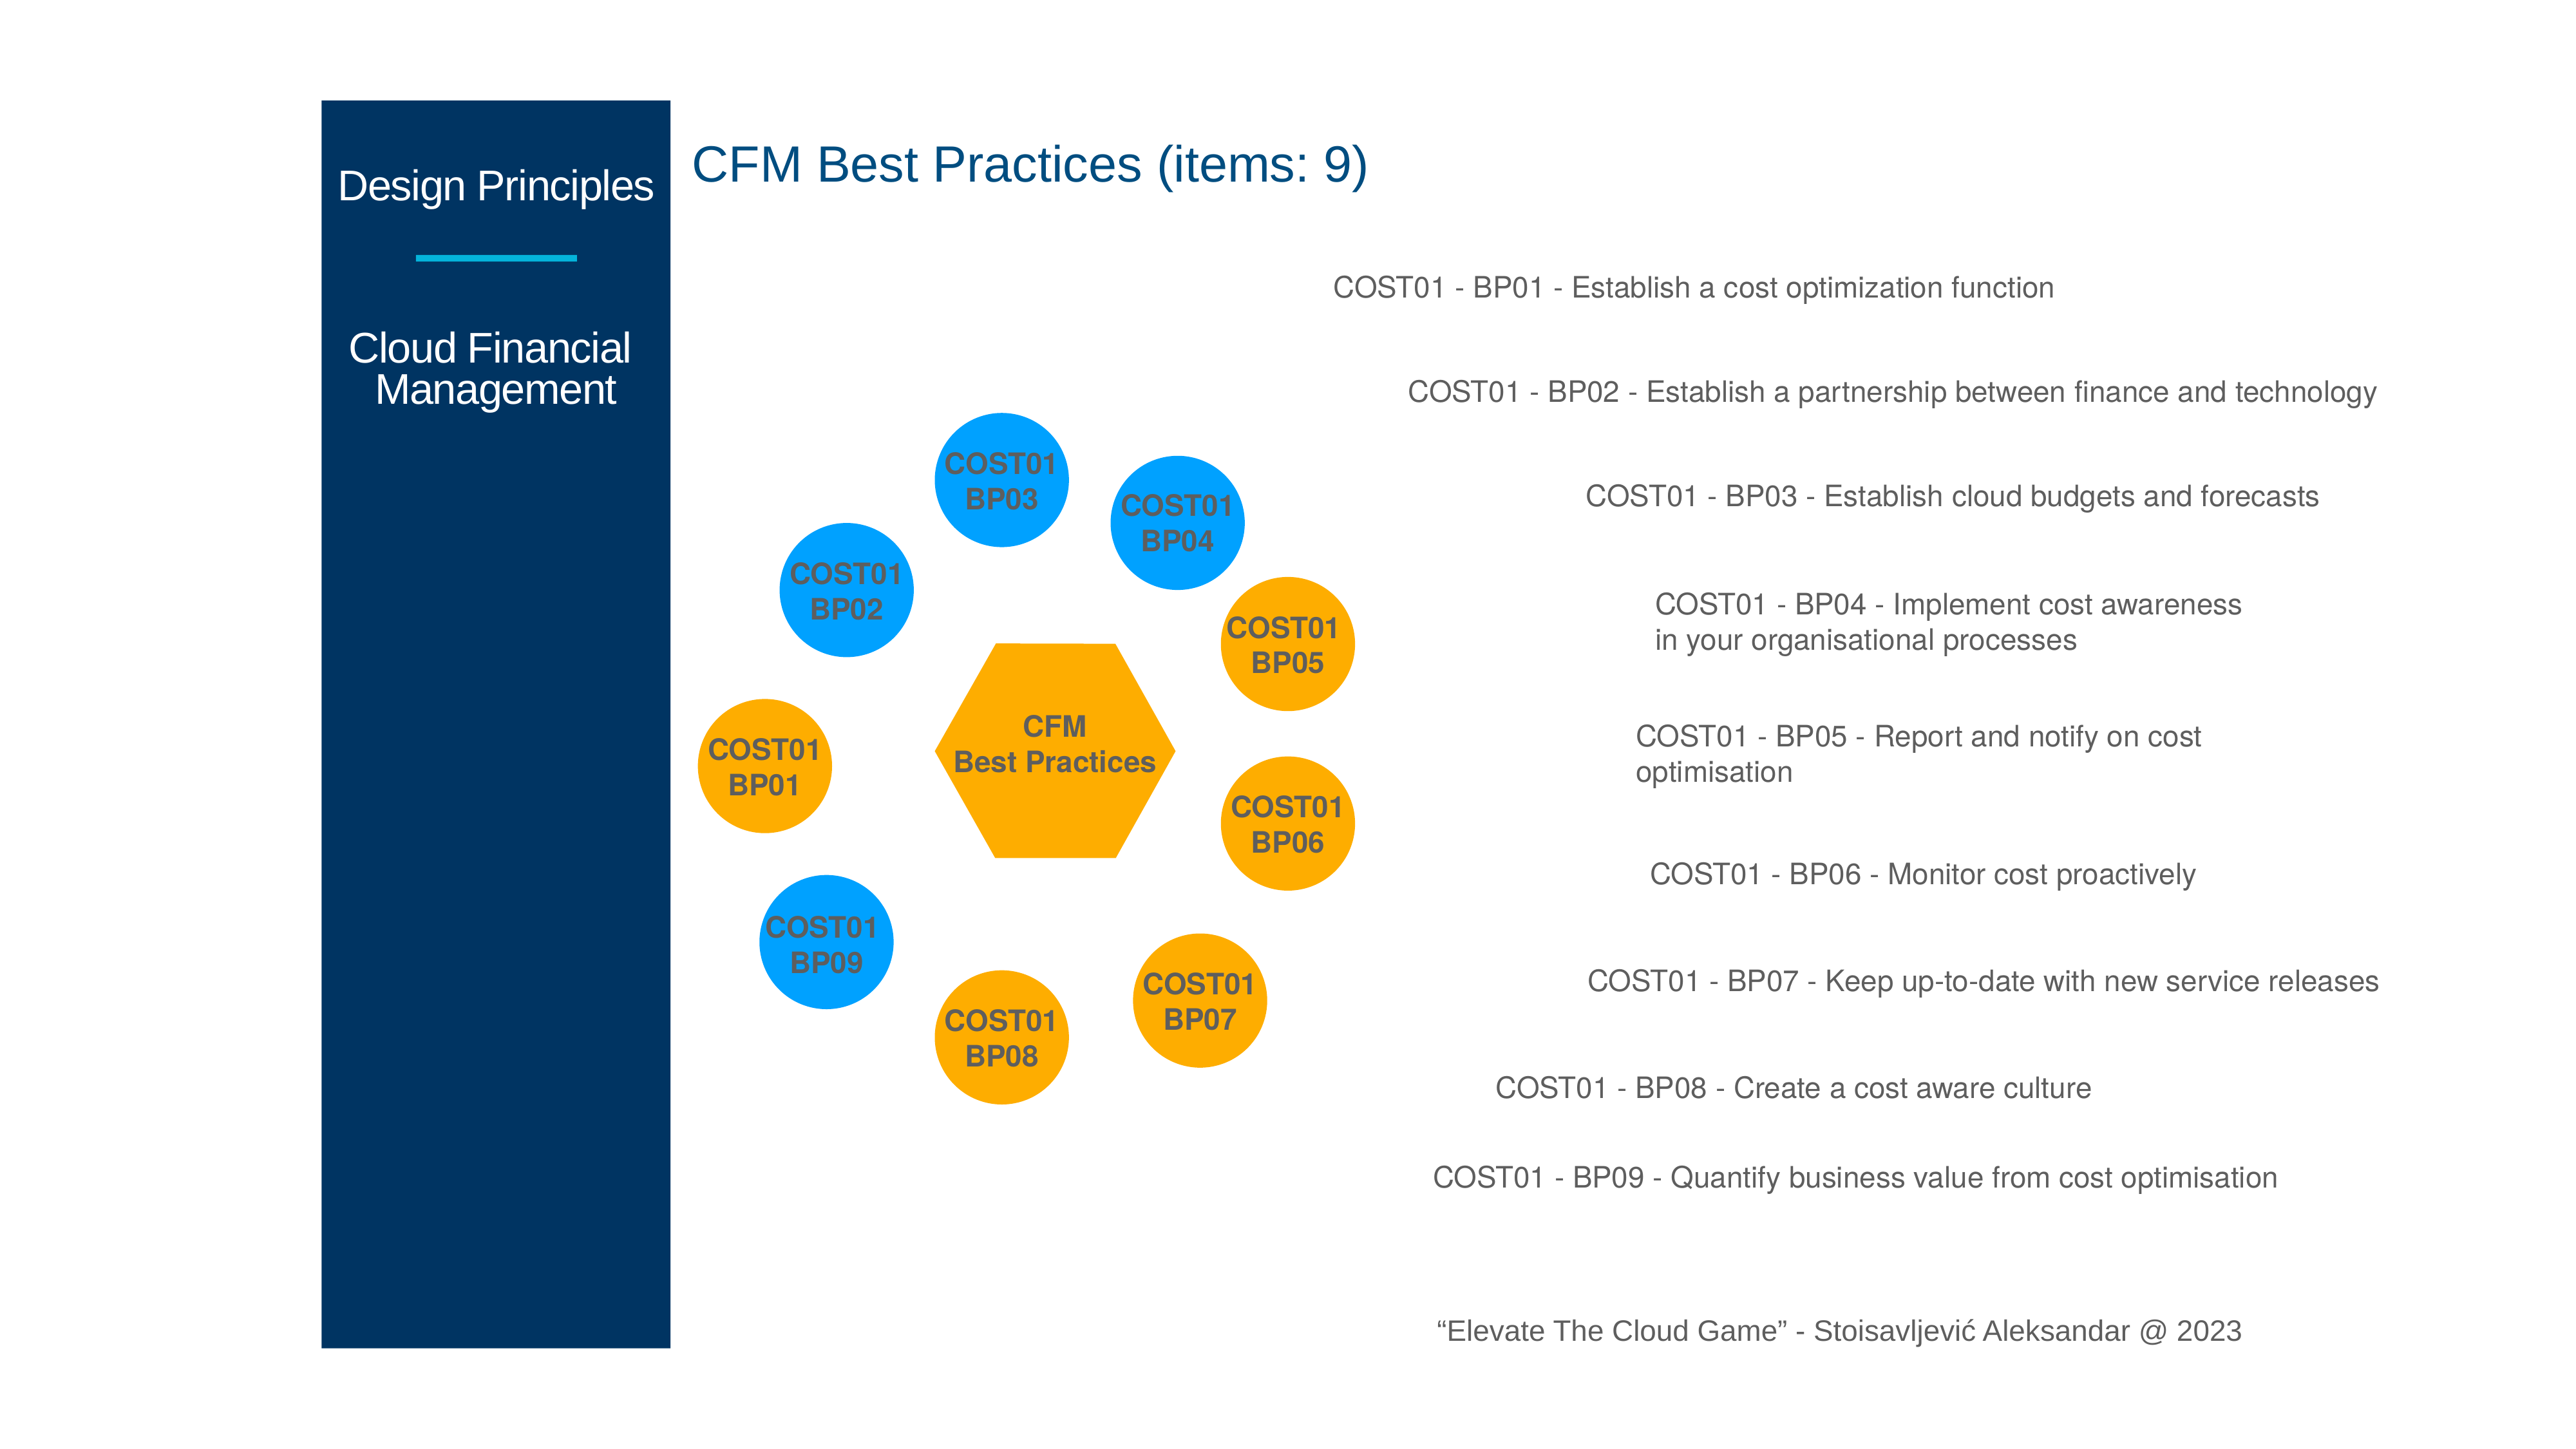

CFM Best Practices (items: 9)
Design Principles

COST01 - BP01 - Establish a cost optimization function
Cloud Financial
Management
COST01 - BP02 - Establish a partnership between finance and technology

COST01
BP03

COST01
BP04
COST01 - BP03 - Establish cloud budgets and forecasts

COST01
BP02

COST01
BP05
COST01 - BP04 - Implement cost awareness
in your organisational processes

CFM
Best Practices

COST01
BP01
COST01 - BP05 - Report and notify on cost
optimisation

COST01
BP06
COST01 - BP06 - Monitor cost proactively

COST01
BP09

COST01
BP07
COST01 - BP07 - Keep up-to-date with new service releases

COST01
BP08
COST01 - BP08 - Create a cost aware culture
COST01 - BP09 - Quantify business value from cost optimisation
“Elevate The Cloud Game” - Stoisavljević Aleksandar @ 2023